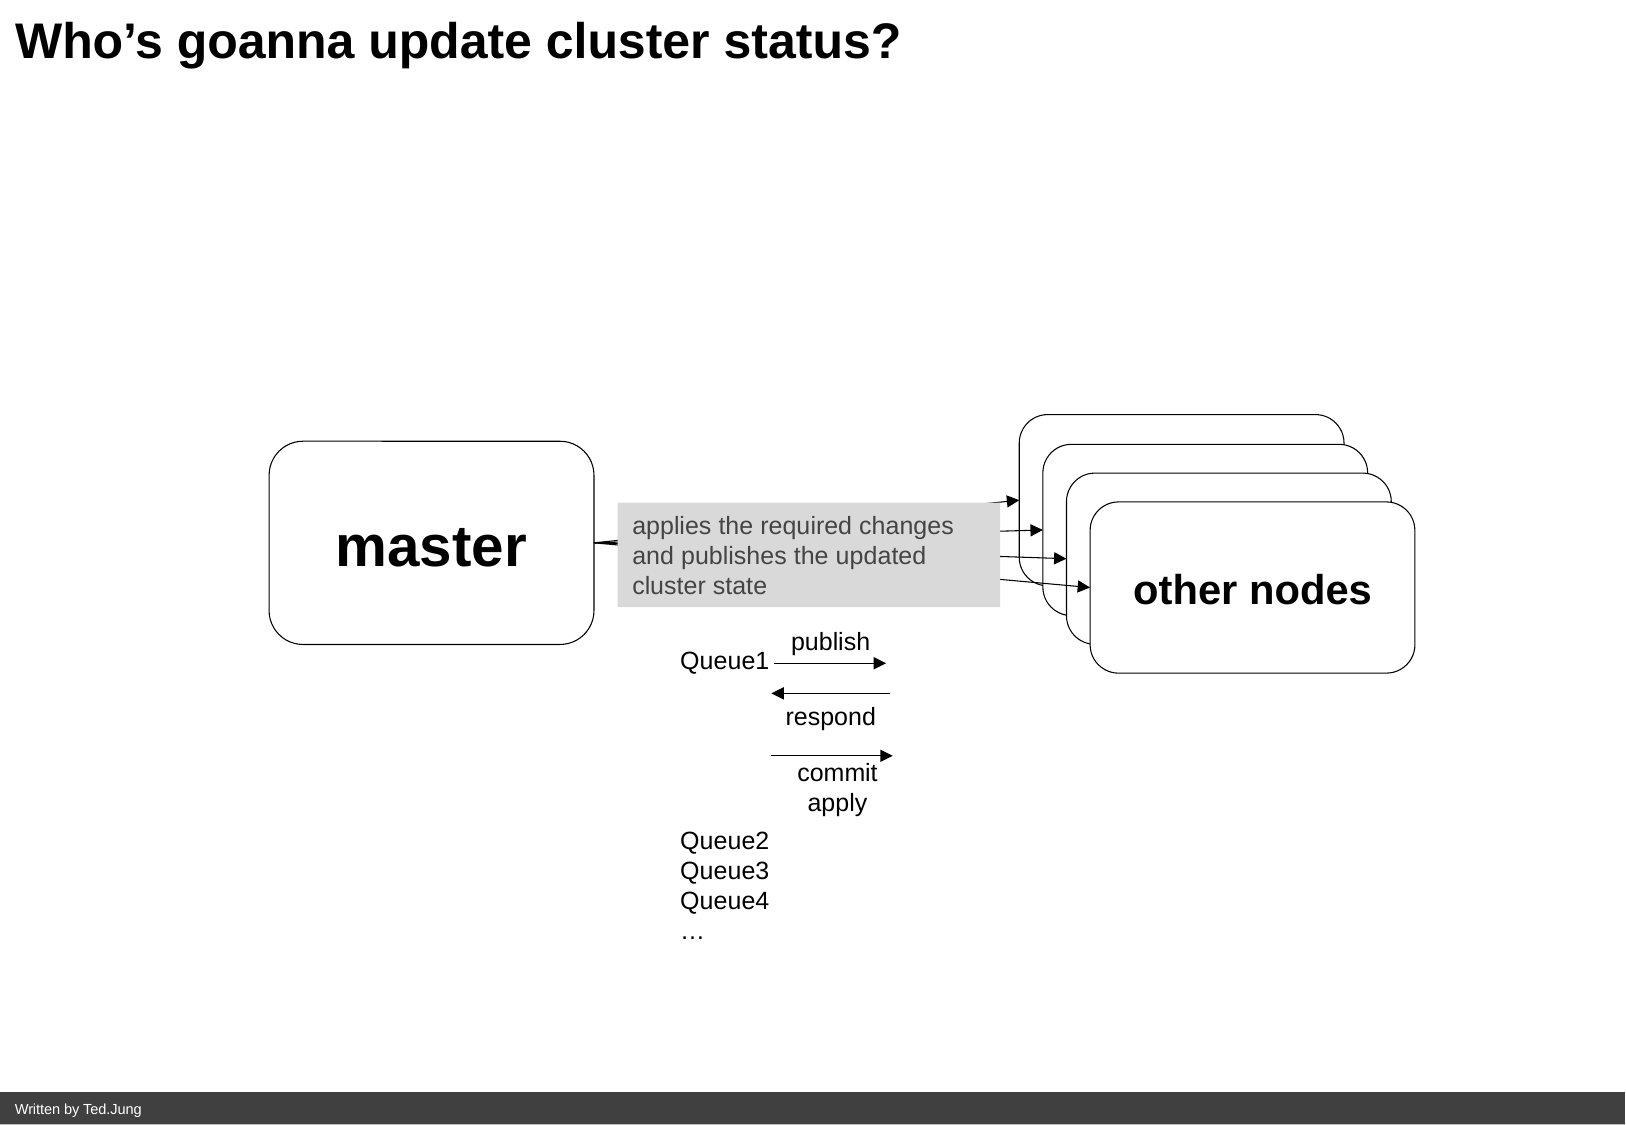

Who’s goanna update cluster status?
other nodes
master
other nodes
other nodes
other nodes
applies the required changes and publishes the updated cluster state
publish
Queue1

Queue2
Queue3
Queue4
…
respond
commit
apply